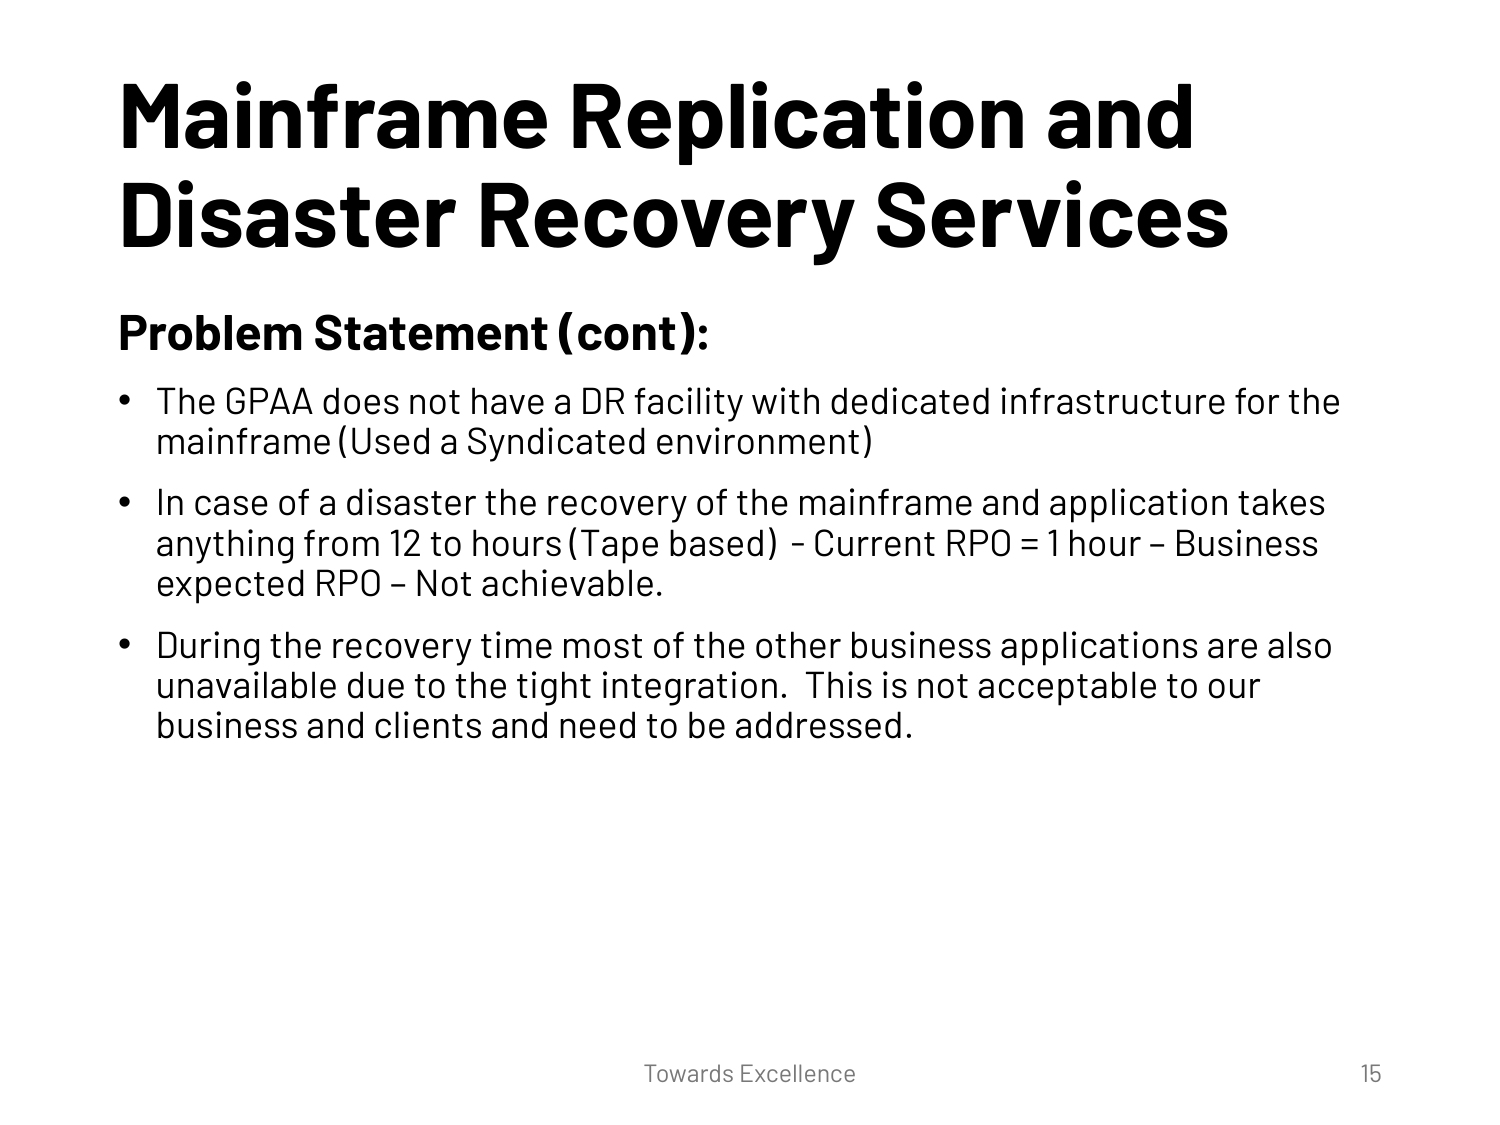

# Mainframe Replication and Disaster Recovery Services
Problem Statement (cont):
The GPAA does not have a DR facility with dedicated infrastructure for the mainframe (Used a Syndicated environment)
In case of a disaster the recovery of the mainframe and application takes anything from 12 to hours (Tape based)  - Current RPO = 1 hour – Business expected RPO – Not achievable.
During the recovery time most of the other business applications are also unavailable due to the tight integration.  This is not acceptable to our business and clients and need to be addressed.

Towards Excellence
15